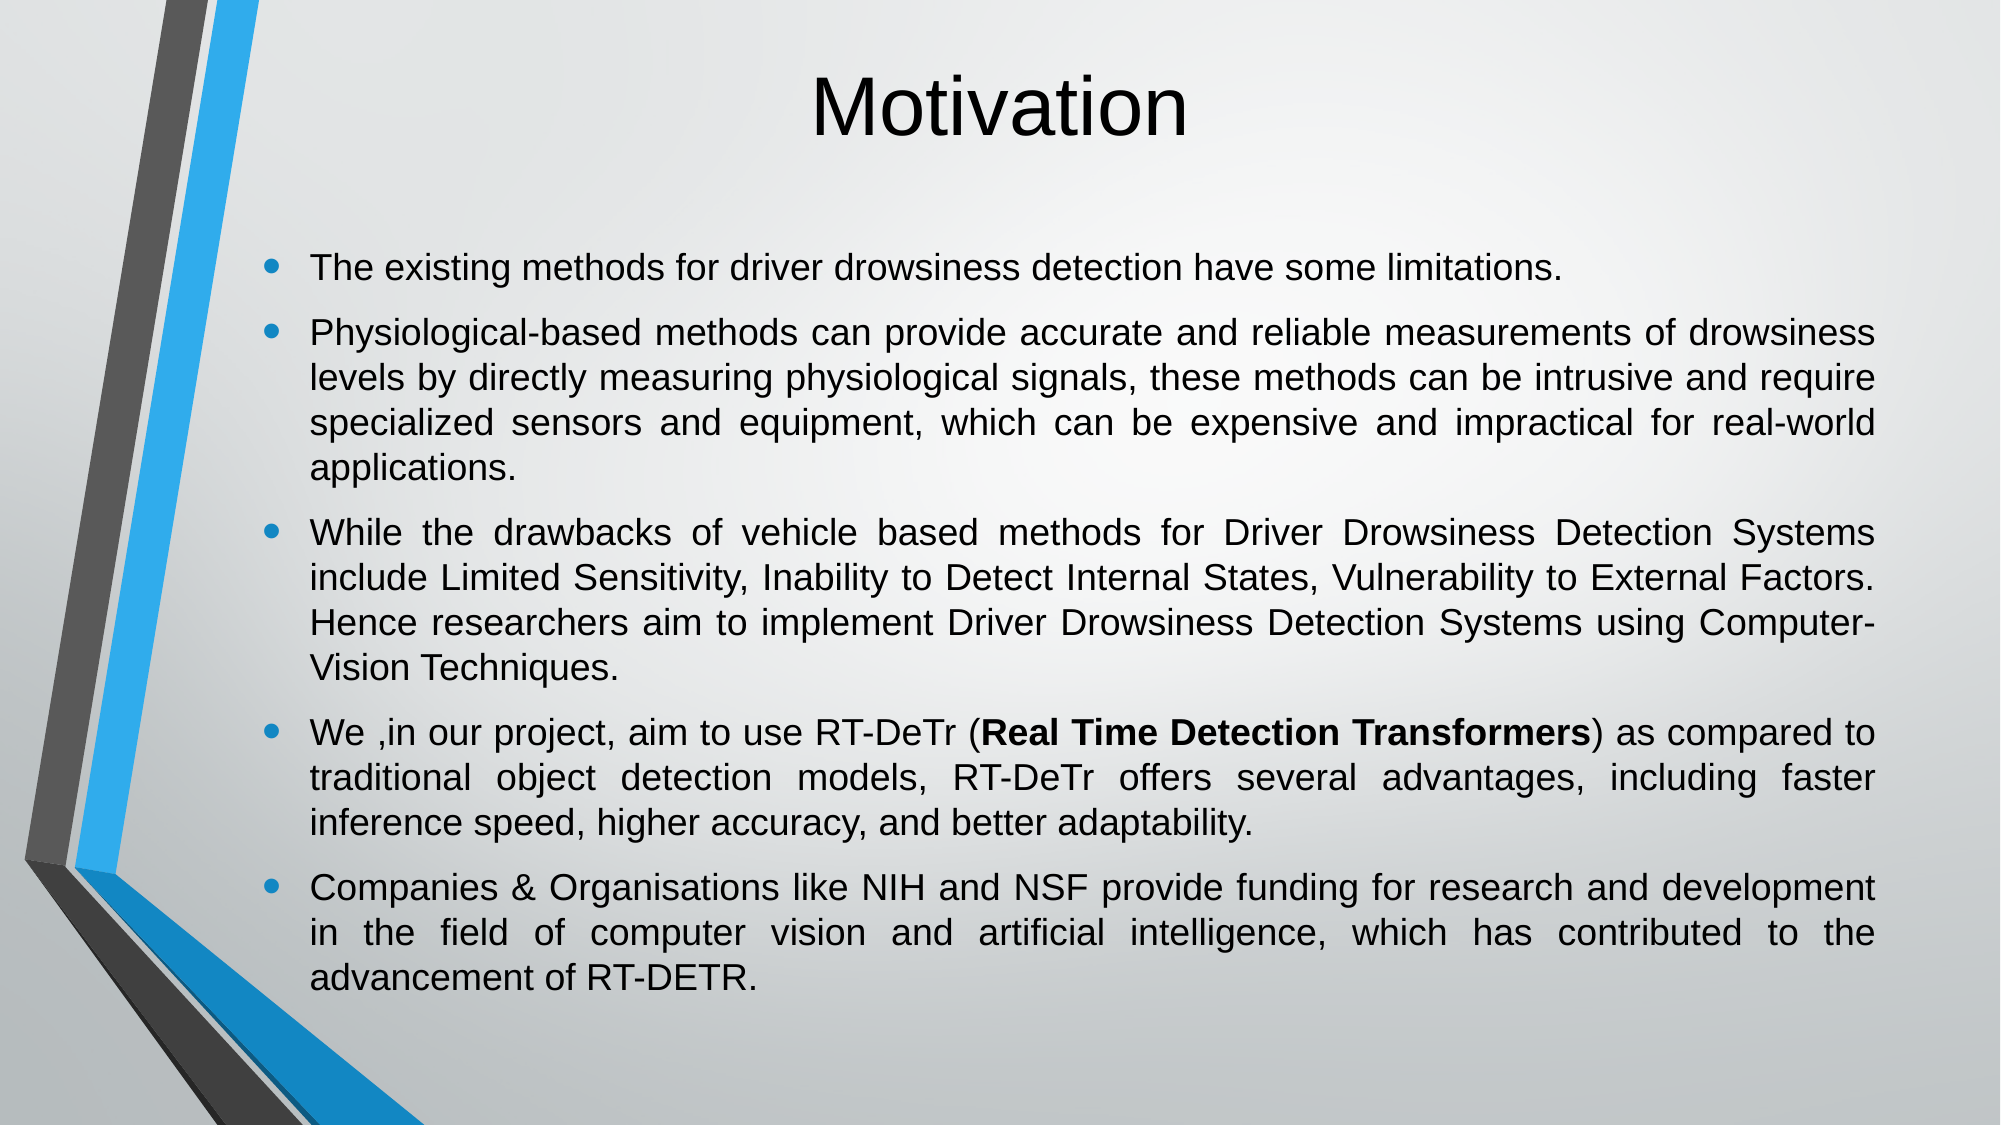

# Motivation
The existing methods for driver drowsiness detection have some limitations.
Physiological-based methods can provide accurate and reliable measurements of drowsiness levels by directly measuring physiological signals, these methods can be intrusive and require specialized sensors and equipment, which can be expensive and impractical for real-world applications.
While the drawbacks of vehicle based methods for Driver Drowsiness Detection Systems include Limited Sensitivity, Inability to Detect Internal States, Vulnerability to External Factors. Hence researchers aim to implement Driver Drowsiness Detection Systems using Computer-Vision Techniques.
We ,in our project, aim to use RT-DeTr (Real Time Detection Transformers) as compared to traditional object detection models, RT-DeTr offers several advantages, including faster inference speed, higher accuracy, and better adaptability.
Companies & Organisations like NIH and NSF provide funding for research and development in the field of computer vision and artificial intelligence, which has contributed to the advancement of RT-DETR.